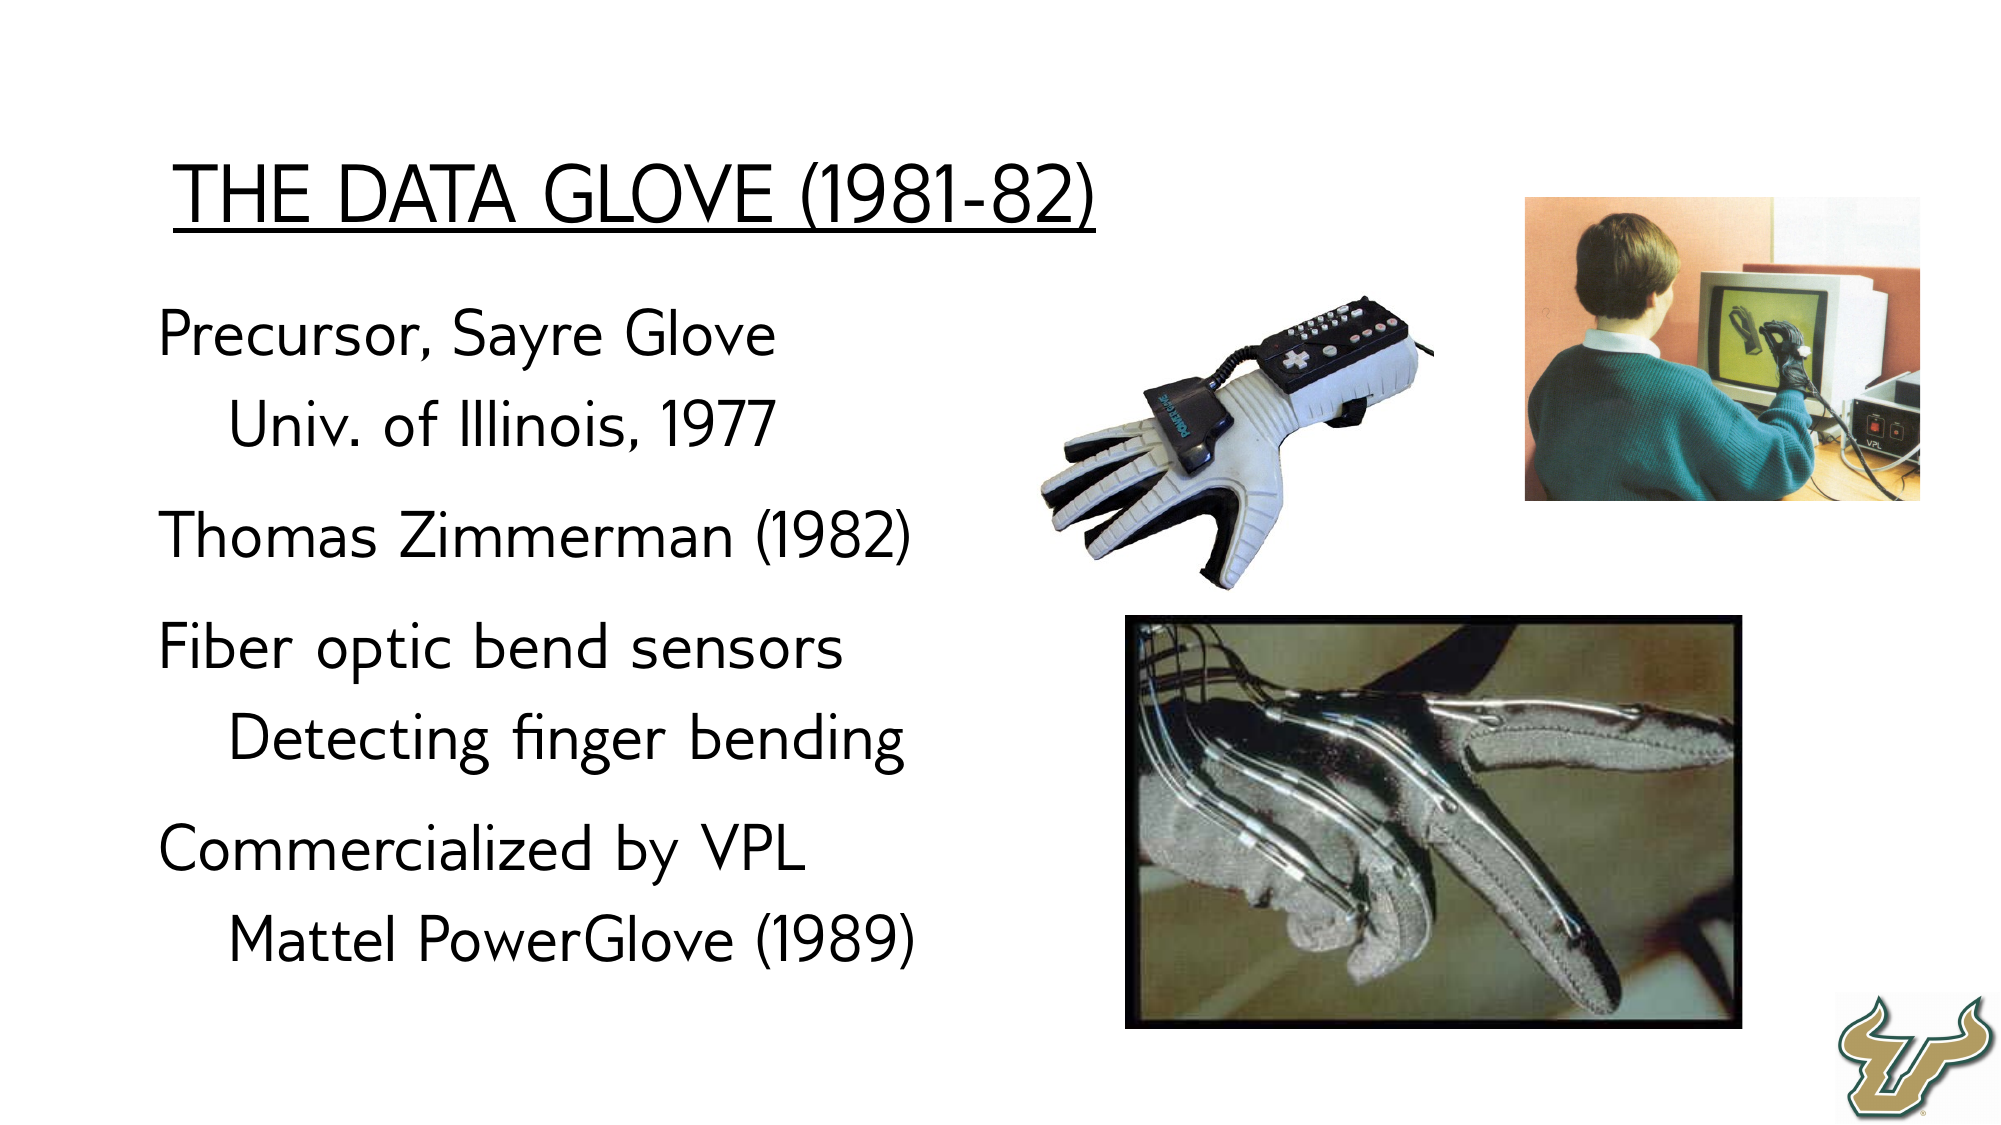

The Data Glove (1981-82)
Precursor, Sayre Glove
Univ. of Illinois, 1977
Thomas Zimmerman (1982)
Fiber optic bend sensors
Detecting finger bending
Commercialized by VPL
Mattel PowerGlove (1989)